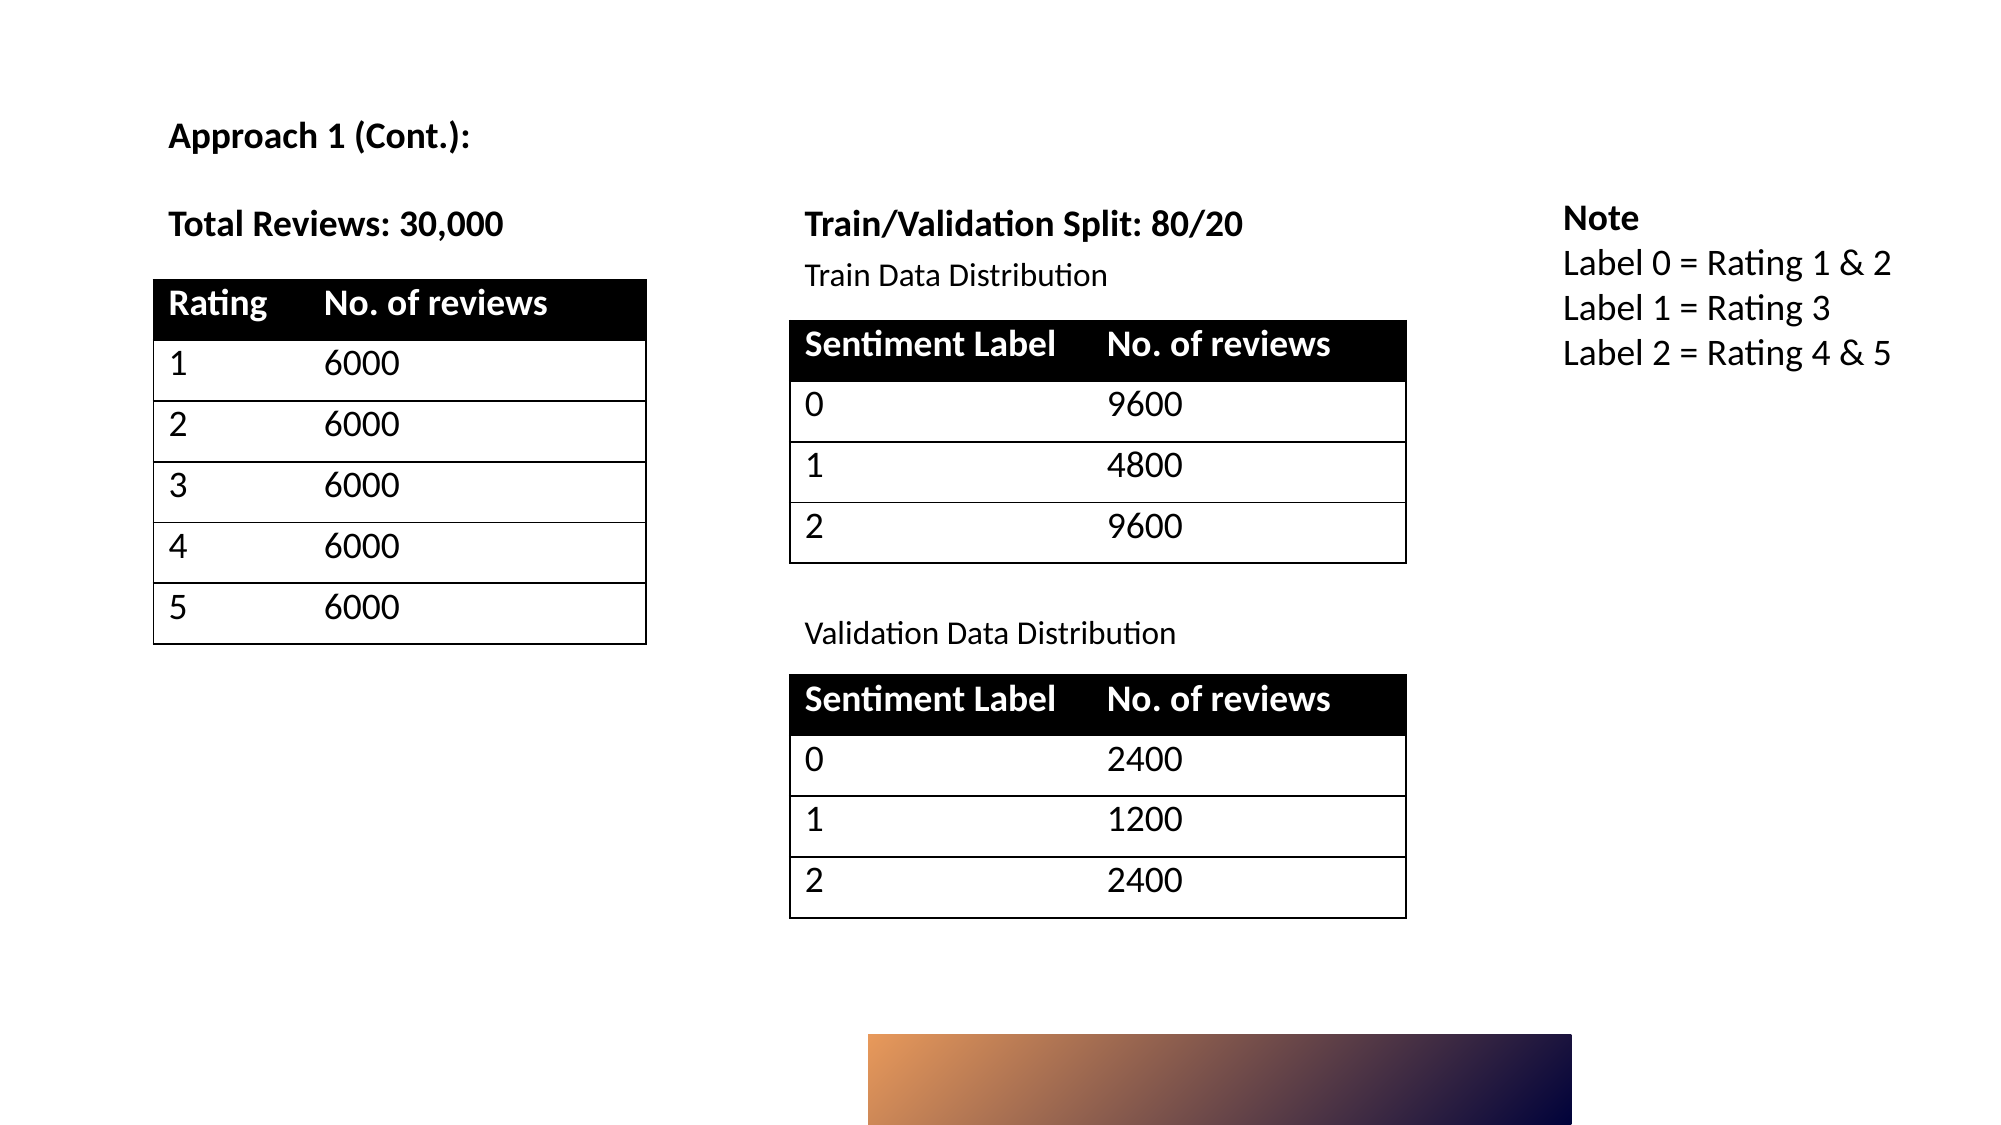

Approach 1 (Cont.):
Note
Label 0 = Rating 1 & 2
Label 1 = Rating 3
Label 2 = Rating 4 & 5
Total Reviews: 30,000
Train/Validation Split: 80/20
Train Data Distribution
| Rating | No. of reviews |
| --- | --- |
| 1 | 6000 |
| 2 | 6000 |
| 3 | 6000 |
| 4 | 6000 |
| 5 | 6000 |
| Sentiment Label | No. of reviews |
| --- | --- |
| 0 | 9600 |
| 1 | 4800 |
| 2 | 9600 |
Validation Data Distribution
| Sentiment Label | No. of reviews |
| --- | --- |
| 0 | 2400 |
| 1 | 1200 |
| 2 | 2400 |